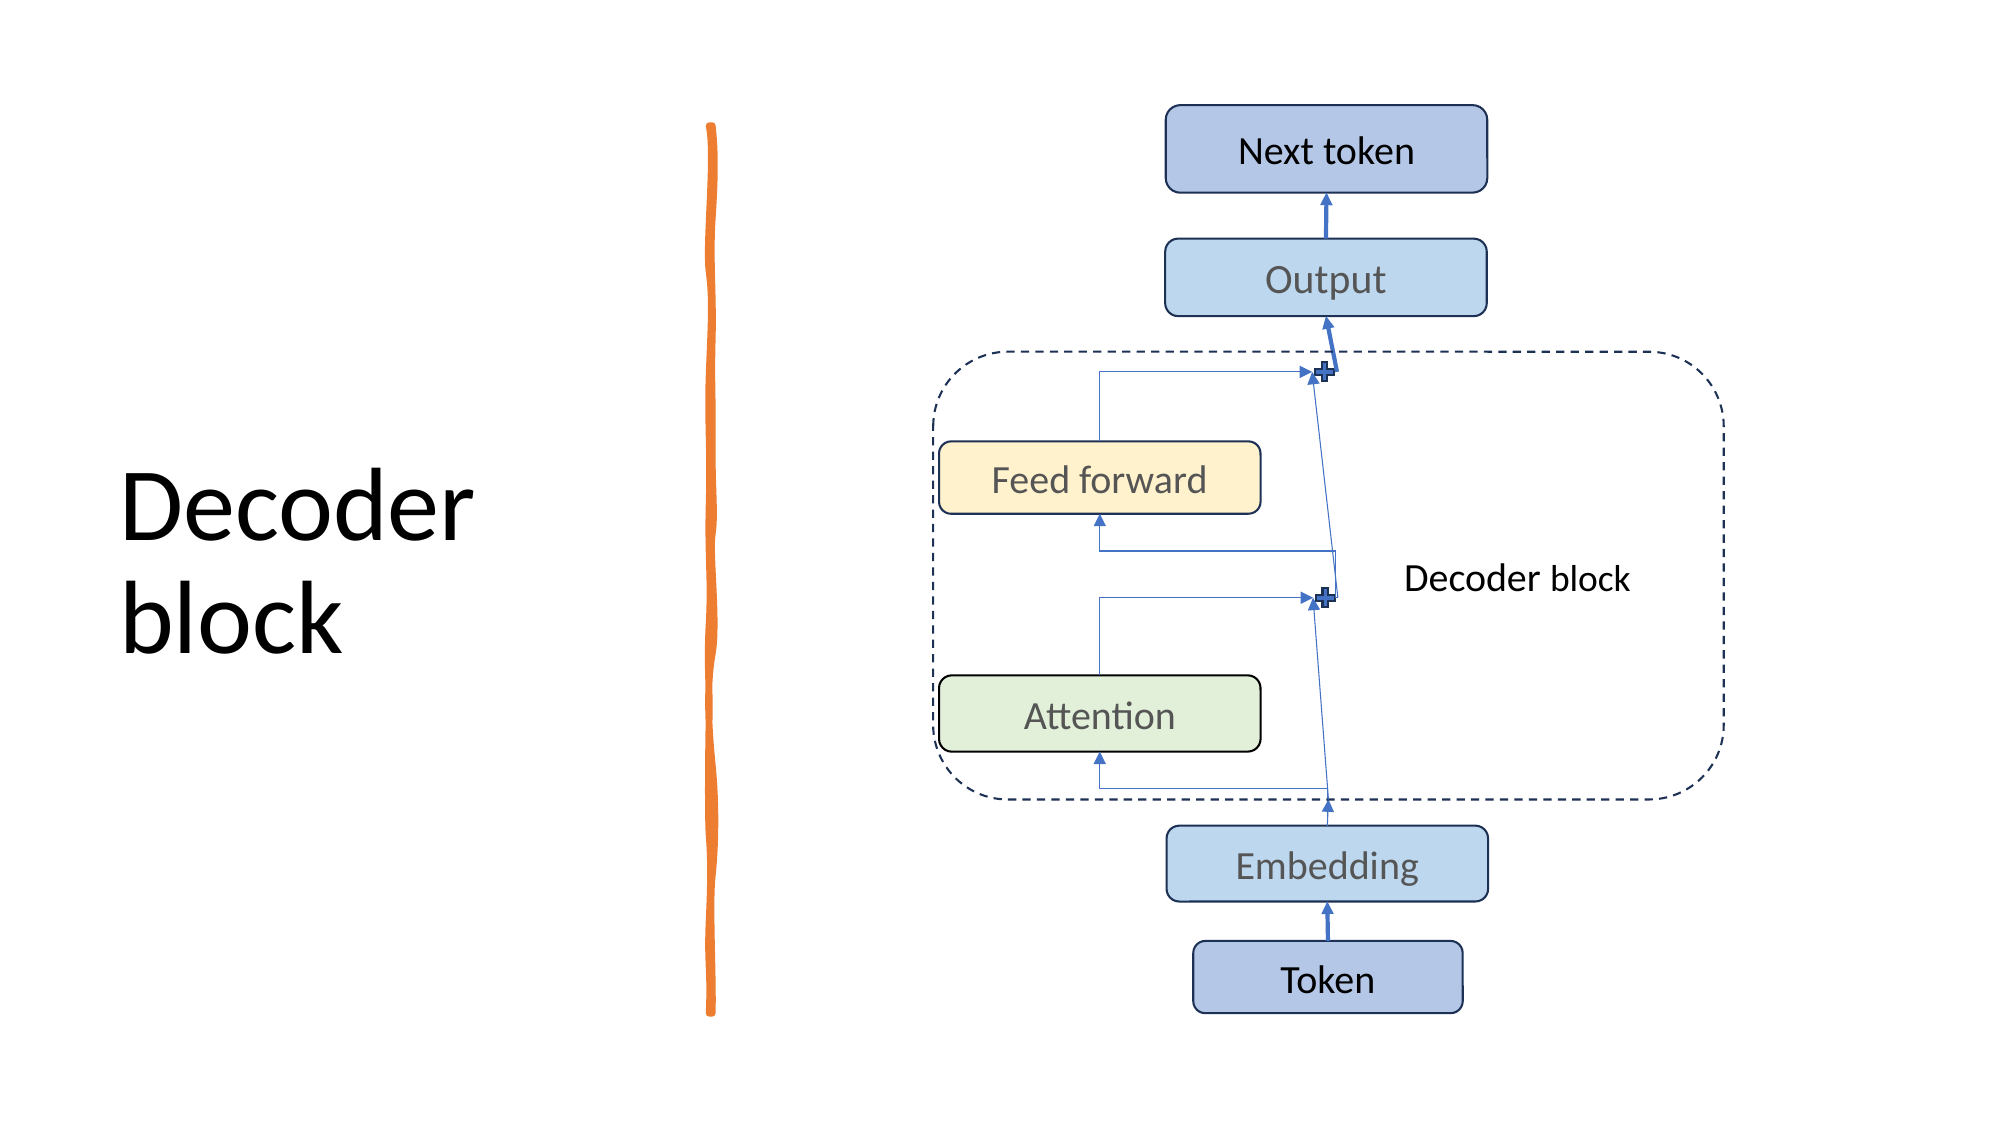

Next token
Output
                                          Decoder block

Feed forward

Attention
Embedding
Token
# Decoder block